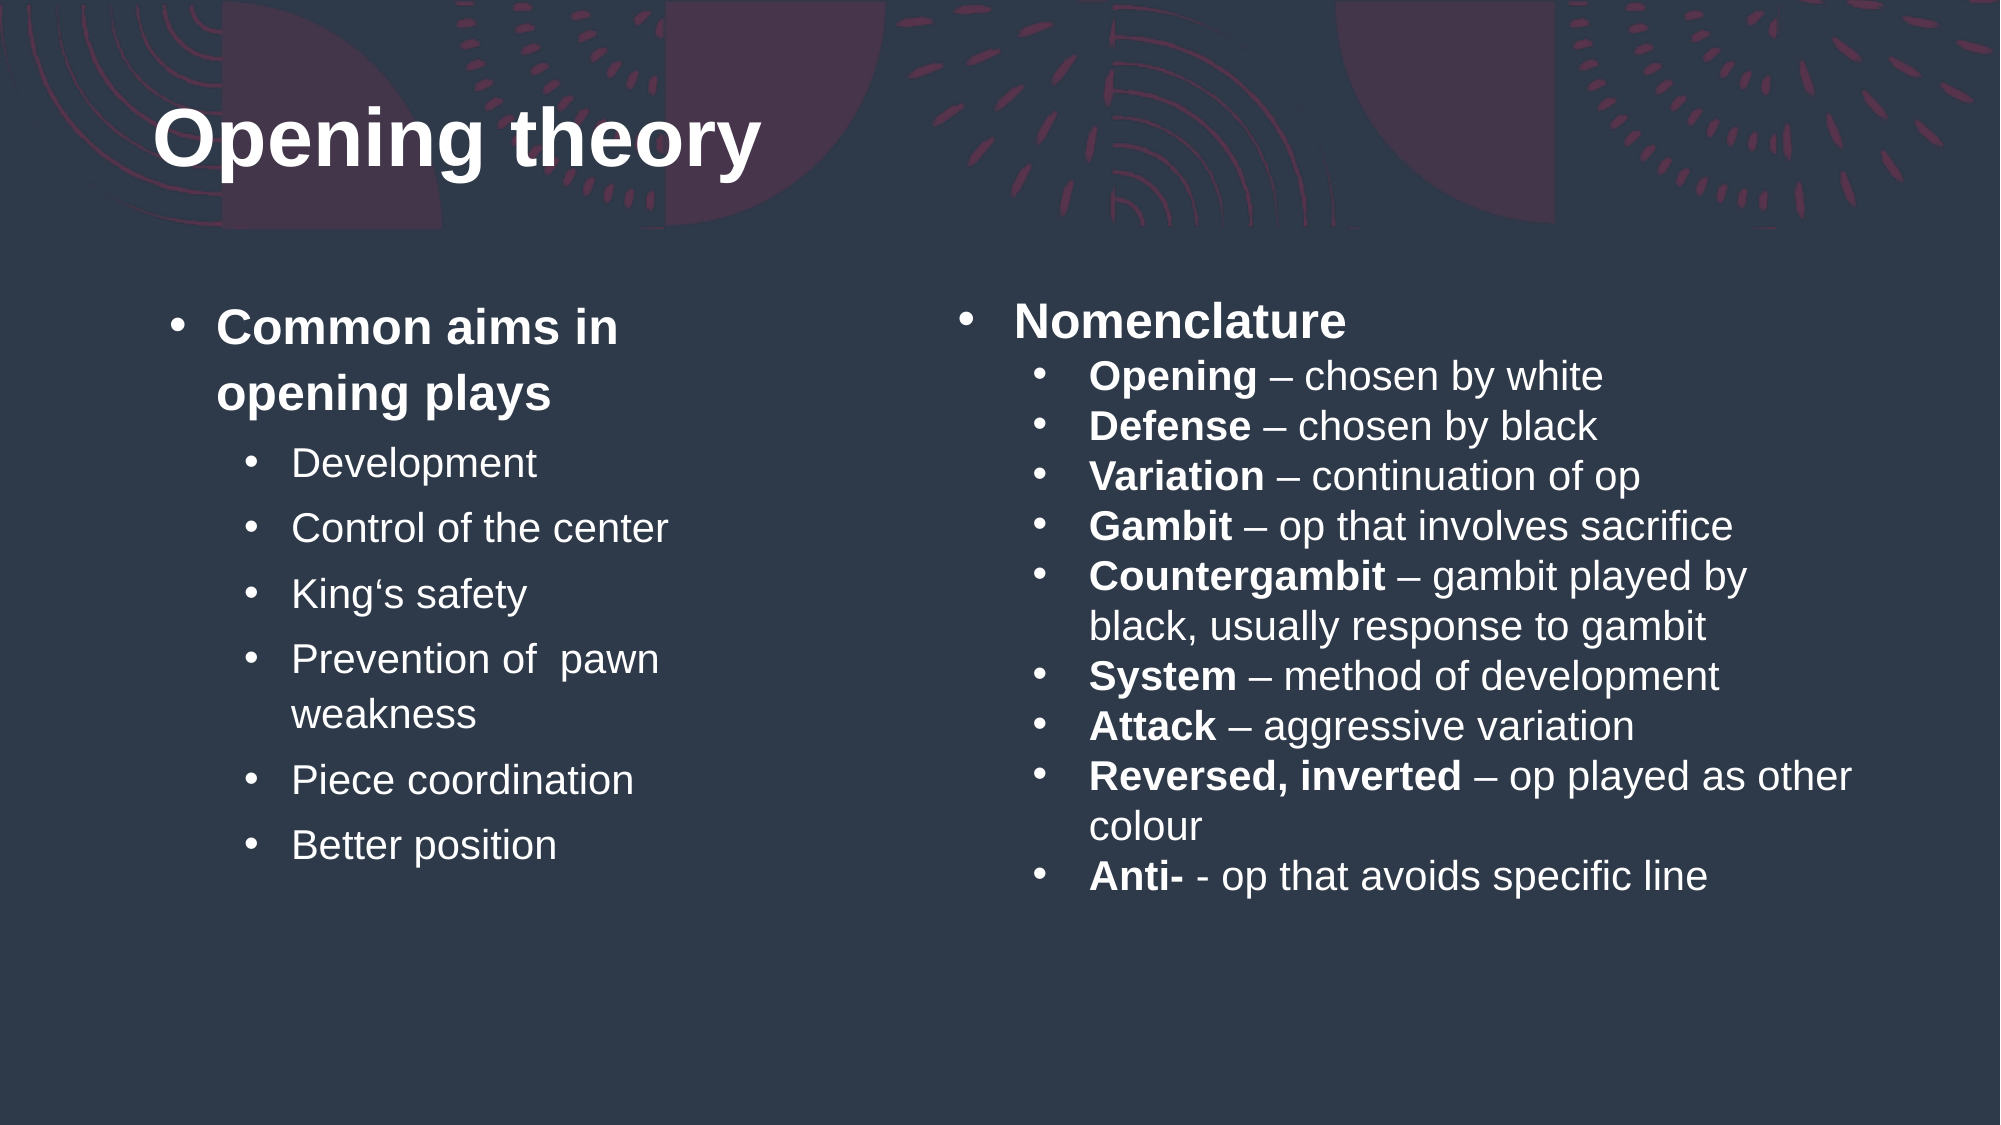

# Opening theory
Common aims in opening plays
Development
Control of the center
King‘s safety
Prevention of  pawn weakness
Piece coordination
Better position
Nomenclature
Opening – chosen by white
Defense – chosen by black
Variation – continuation of op
Gambit – op that involves sacrifice
Countergambit – gambit played by black, usually response to gambit
System – method of development
Attack – aggressive variation
Reversed, inverted – op played as other colour
Anti- - op that avoids specific line